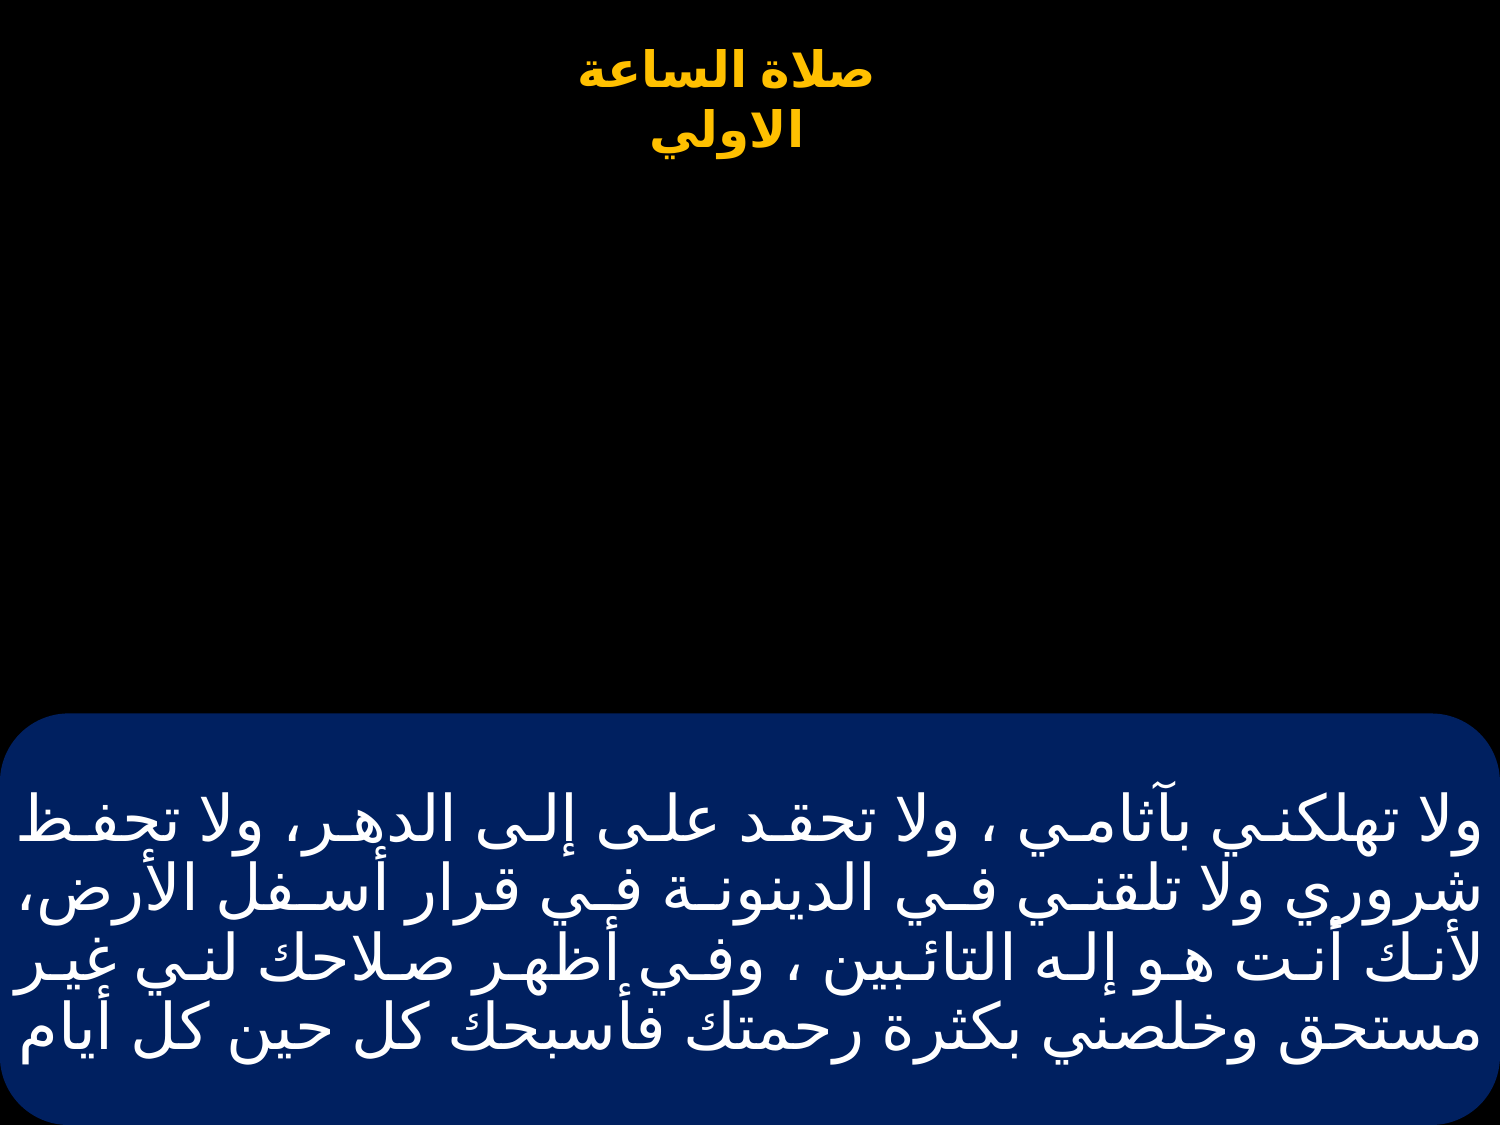

# ولا تهلكني بآثامي ، ولا تحقد على إلى الدهر، ولا تحفظ شروري ولا تلقني في الدينونة في قرار أسفل الأرض، لأنك أنت هو إله التائبين ، وفي أظهر صلاحك لني غير مستحق وخلصني بكثرة رحمتك فأسبحك كل حين كل أيام